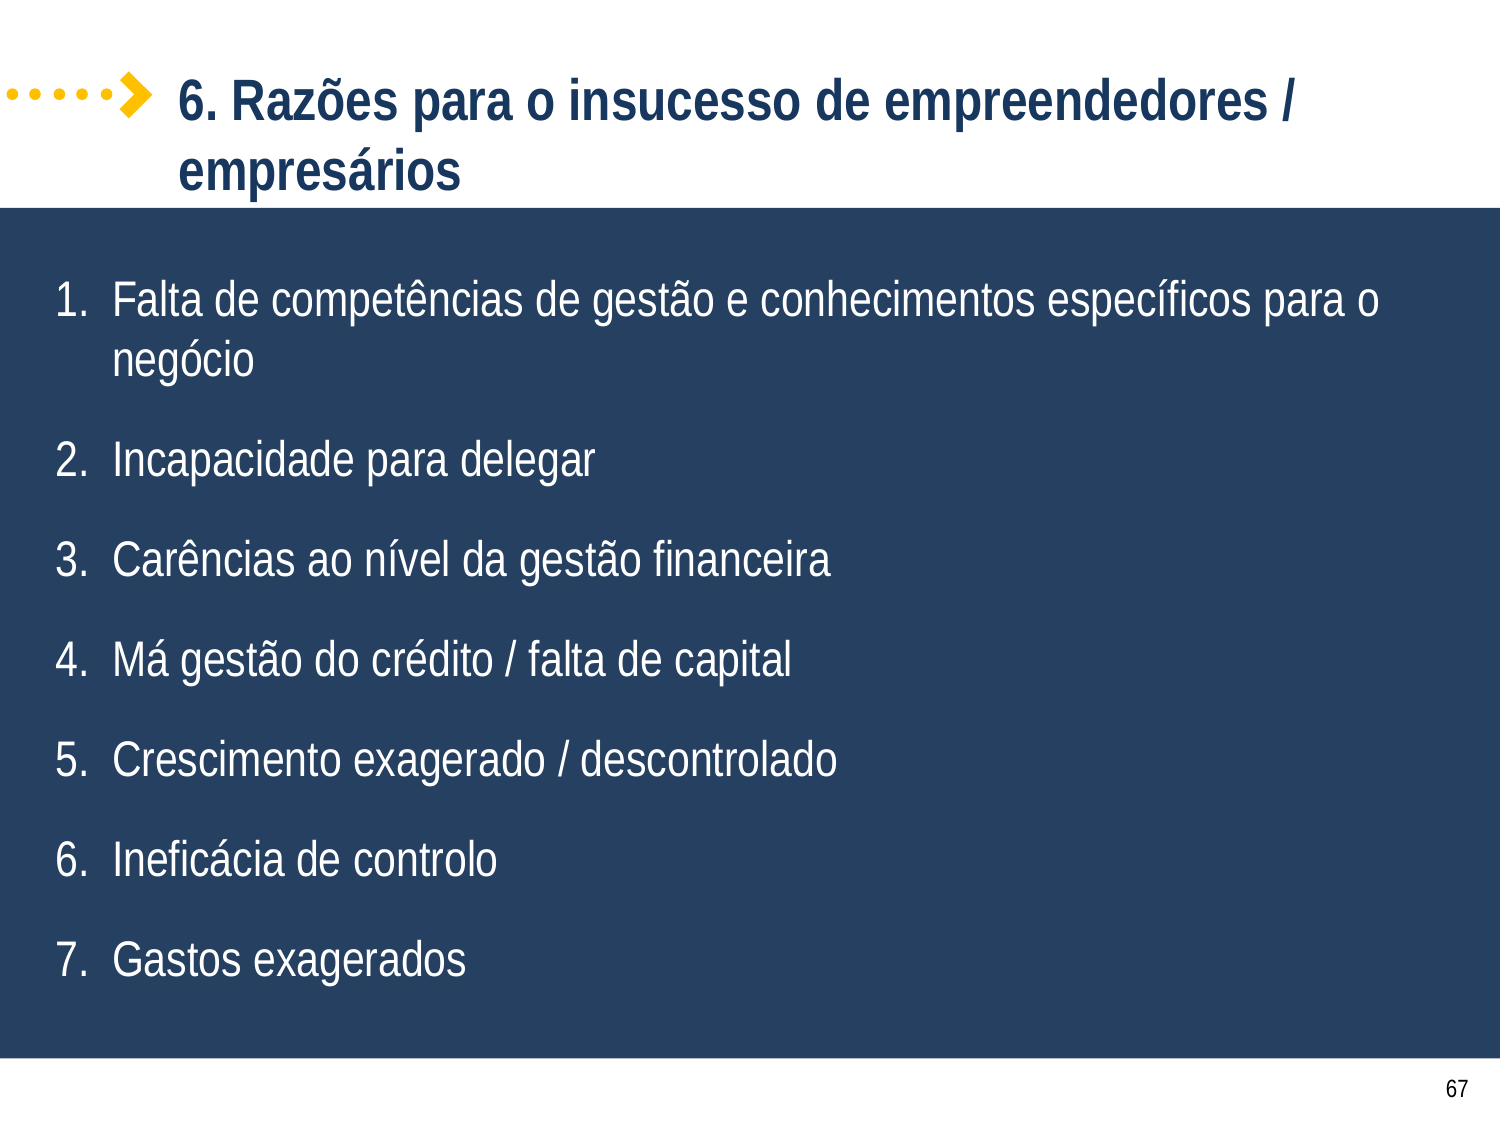

6. Razões para o insucesso de empreendedores / empresários

Falta de competências de gestão e conhecimentos específicos para o negócio

Incapacidade para delegar

Carências ao nível da gestão financeira

Má gestão do crédito / falta de capital

Crescimento exagerado / descontrolado

Ineficácia de controlo

Gastos exagerados
67